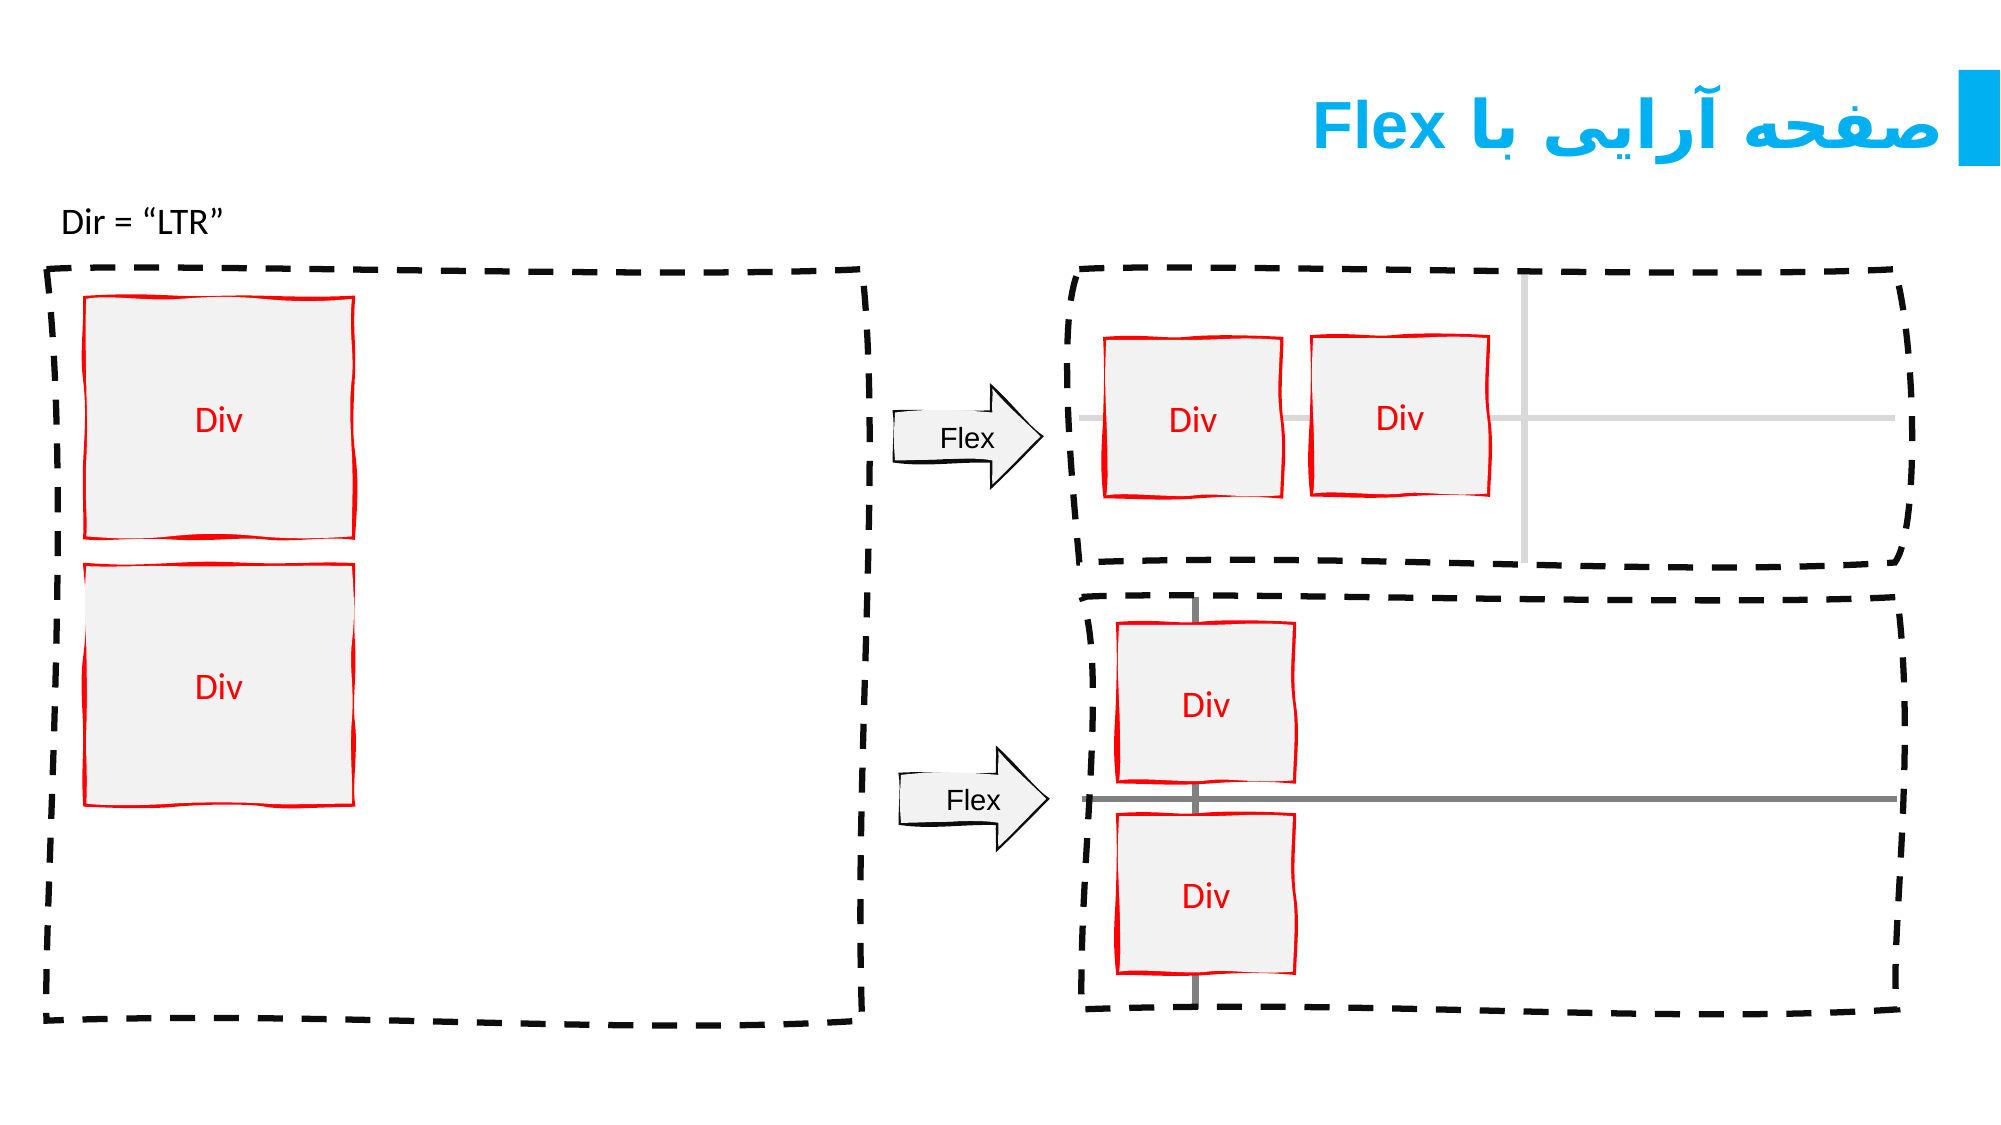

صفحه آرایی با Flex
Dir = “LTR”

Div
Div
Div
Flex
Div

Div
Flex
Div